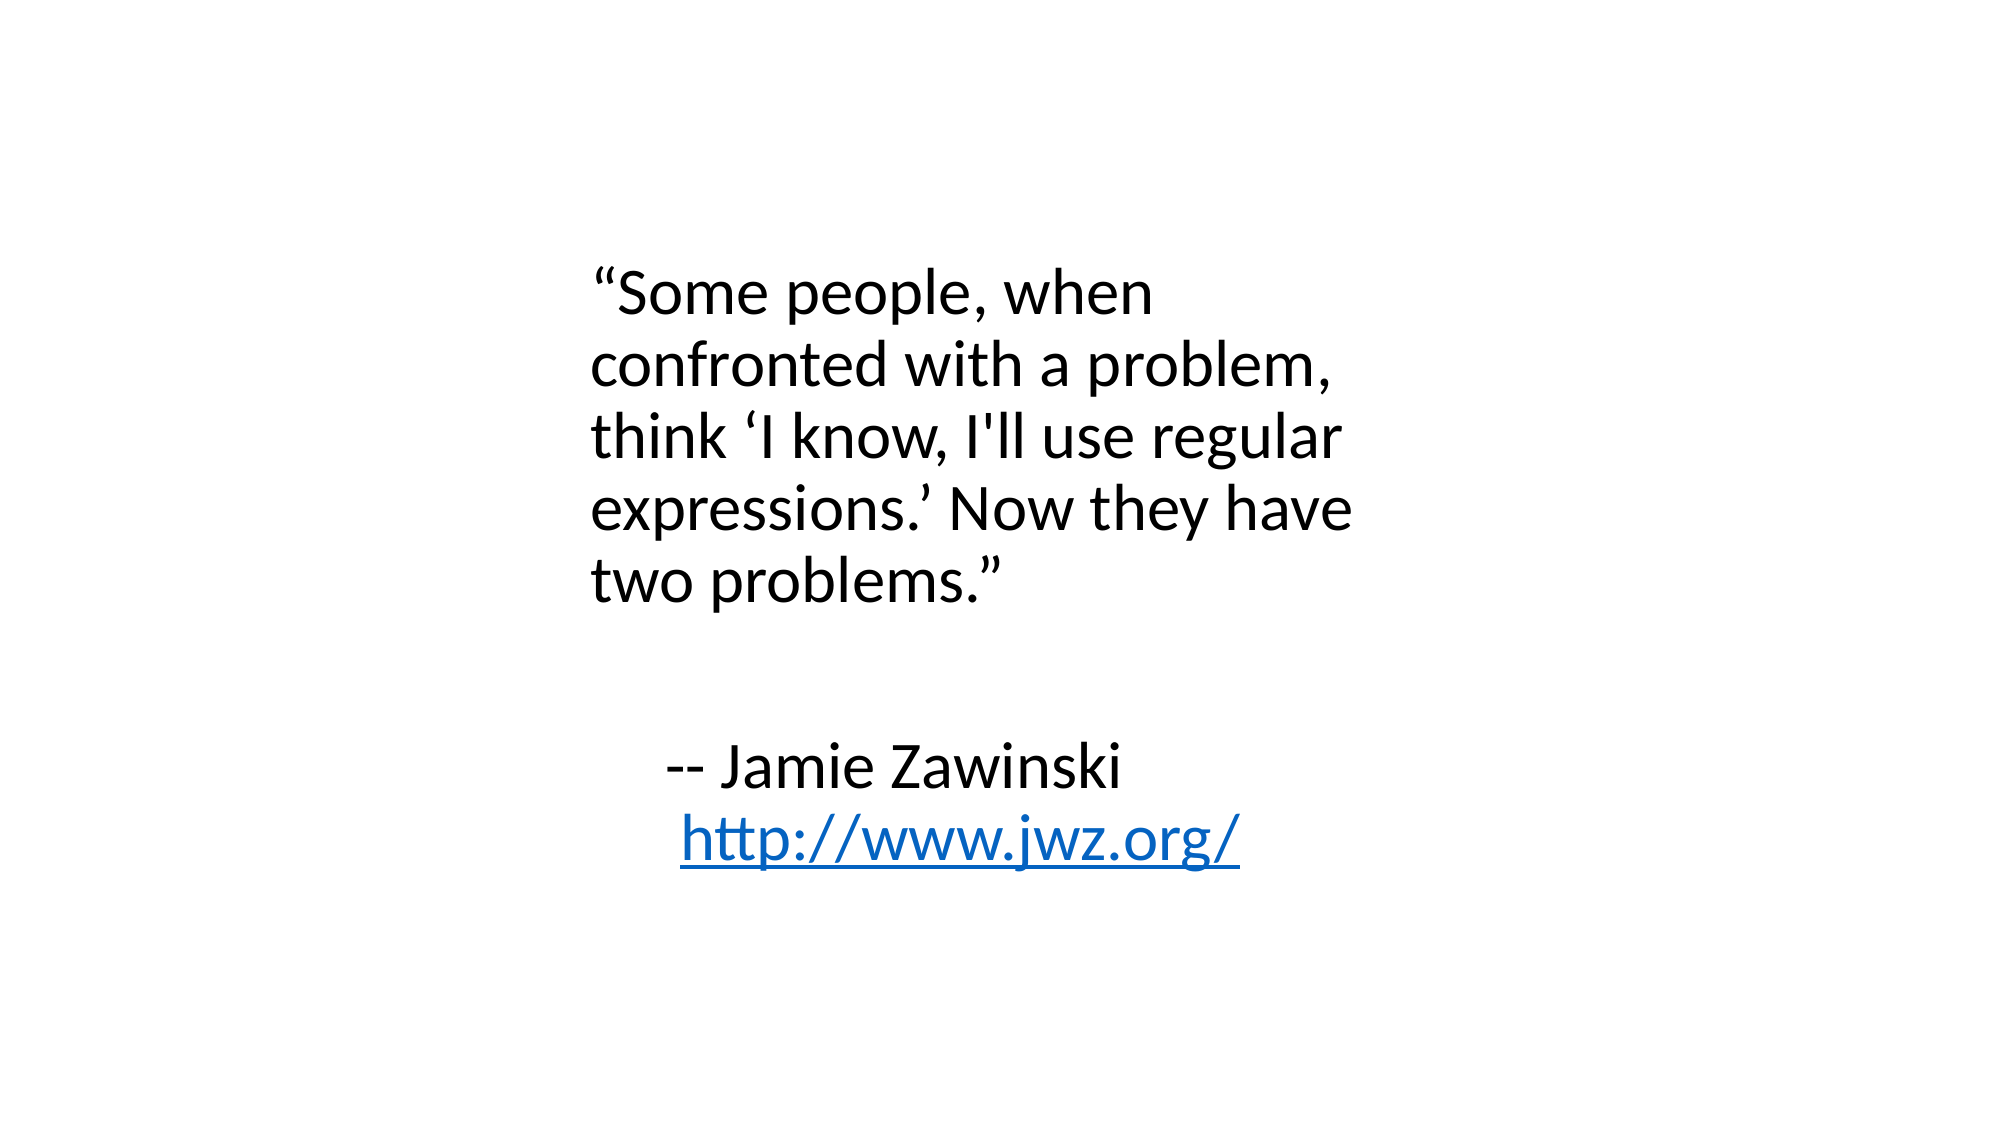

“Some people, when confronted with a problem, think ‘I know, I'll use regular expressions.’ Now they have two problems.”

     -- Jamie Zawinski
      http://www.jwz.org/